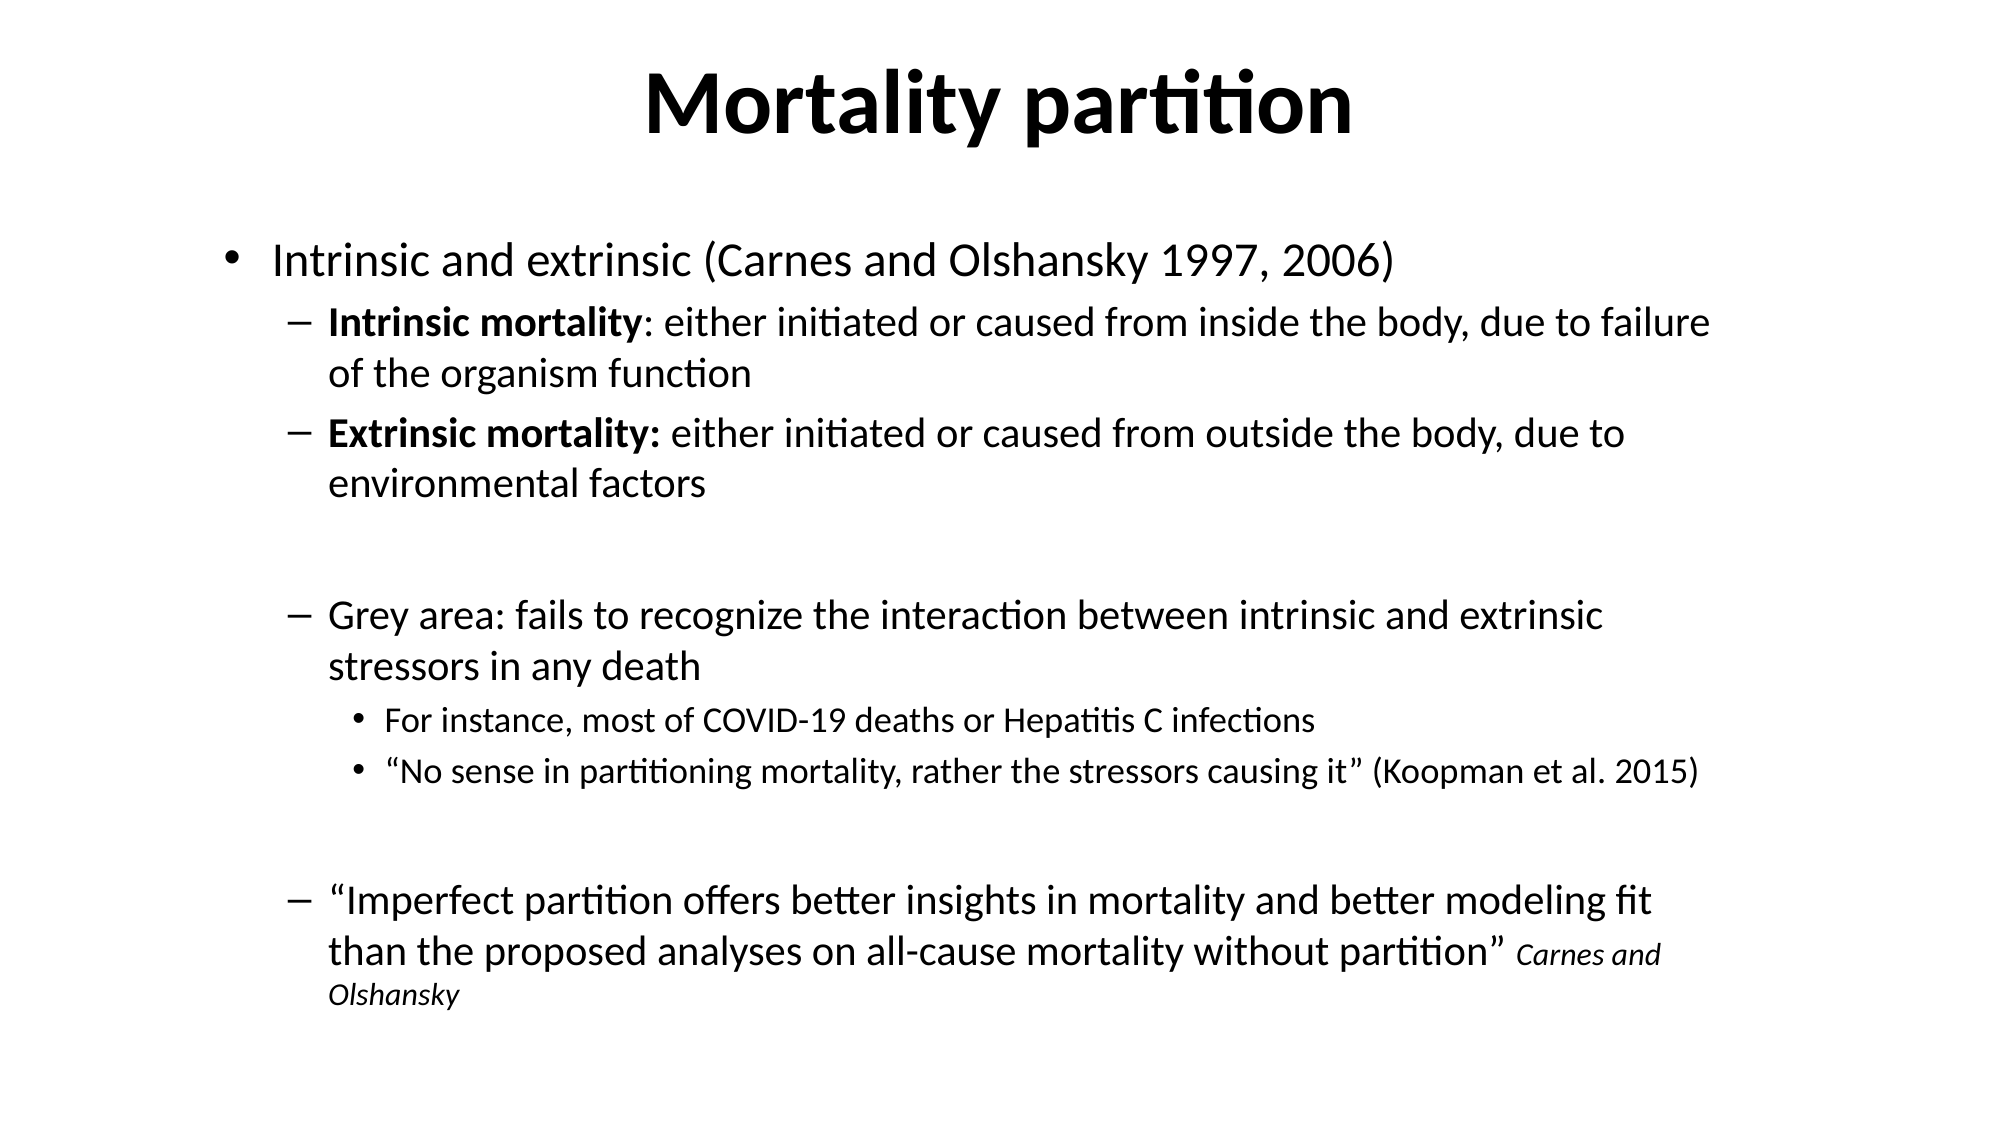

Mortality partition
Intrinsic and extrinsic (Carnes and Olshansky 1997, 2006)
Intrinsic mortality: either initiated or caused from inside the body, due to failure of the organism function
Extrinsic mortality: either initiated or caused from outside the body, due to environmental factors

Grey area: fails to recognize the interaction between intrinsic and extrinsic stressors in any death
For instance, most of COVID-19 deaths or Hepatitis C infections
“No sense in partitioning mortality, rather the stressors causing it” (Koopman et al. 2015)

“Imperfect partition offers better insights in mortality and better modeling fit than the proposed analyses on all-cause mortality without partition” Carnes and Olshansky